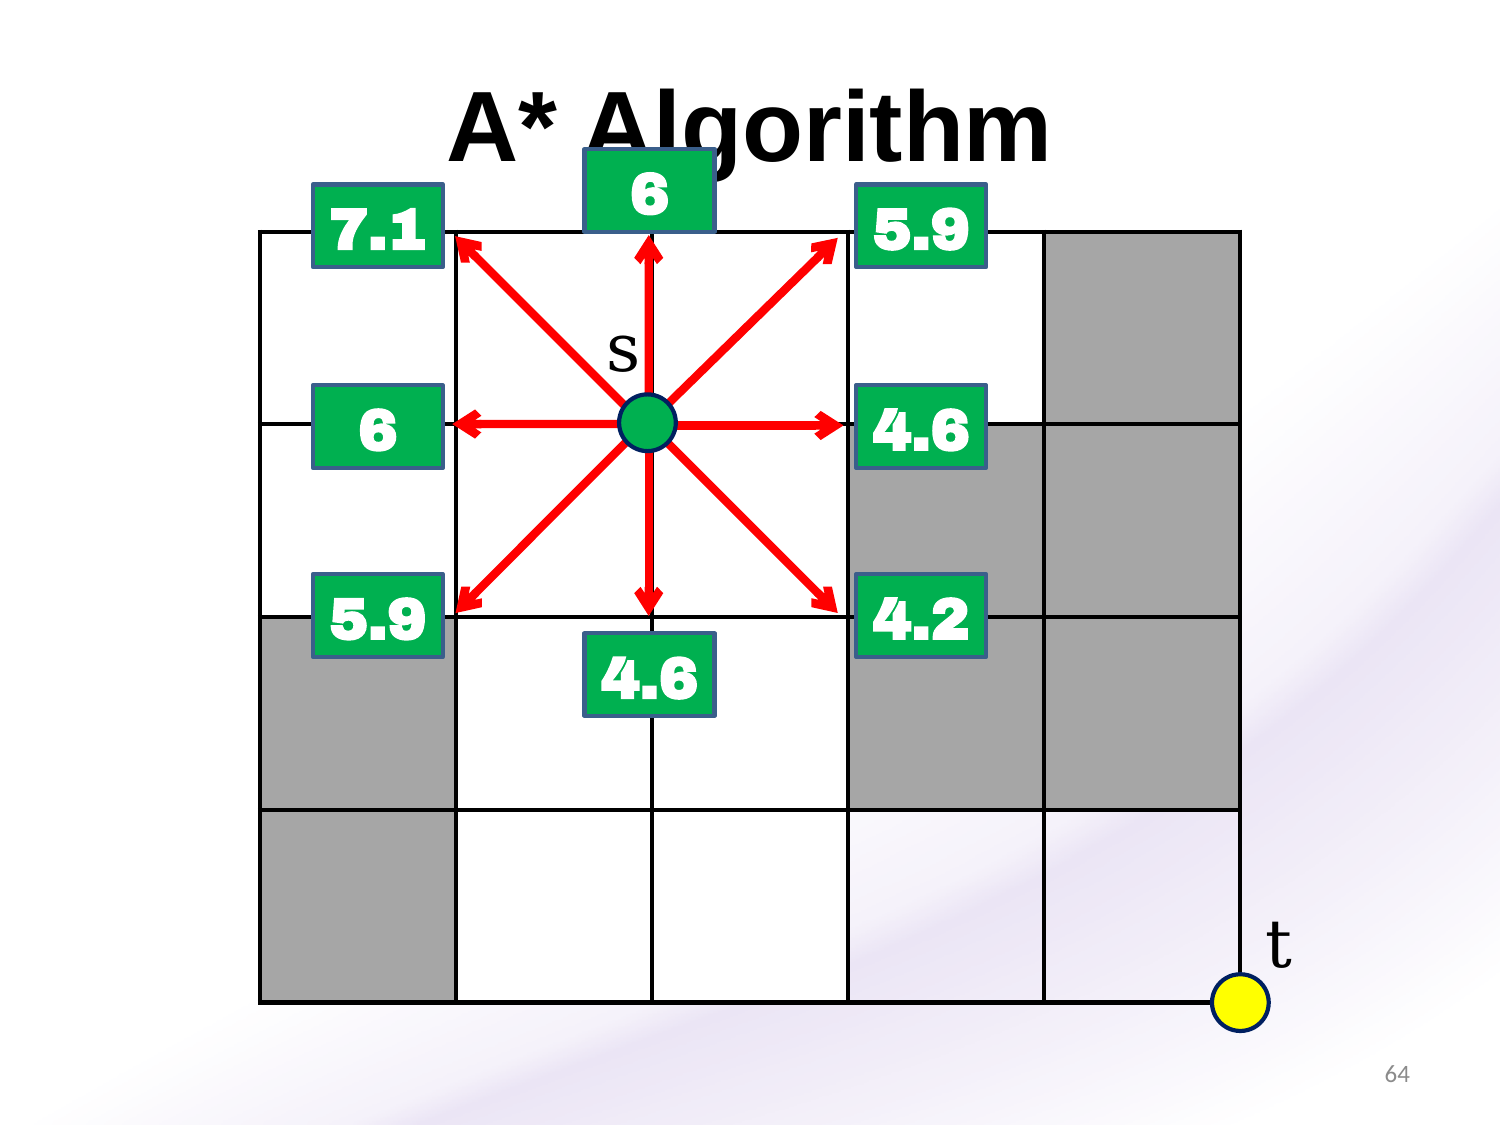

A* Algorithm
6
7.1
5.9
|  |  |  |  |  |
| --- | --- | --- | --- | --- |
|  |  |  |  |  |
|  |  |  |  |  |
|  |  |  |  |  |
s
6
4.6

5.9
4.2
4.6
t

64